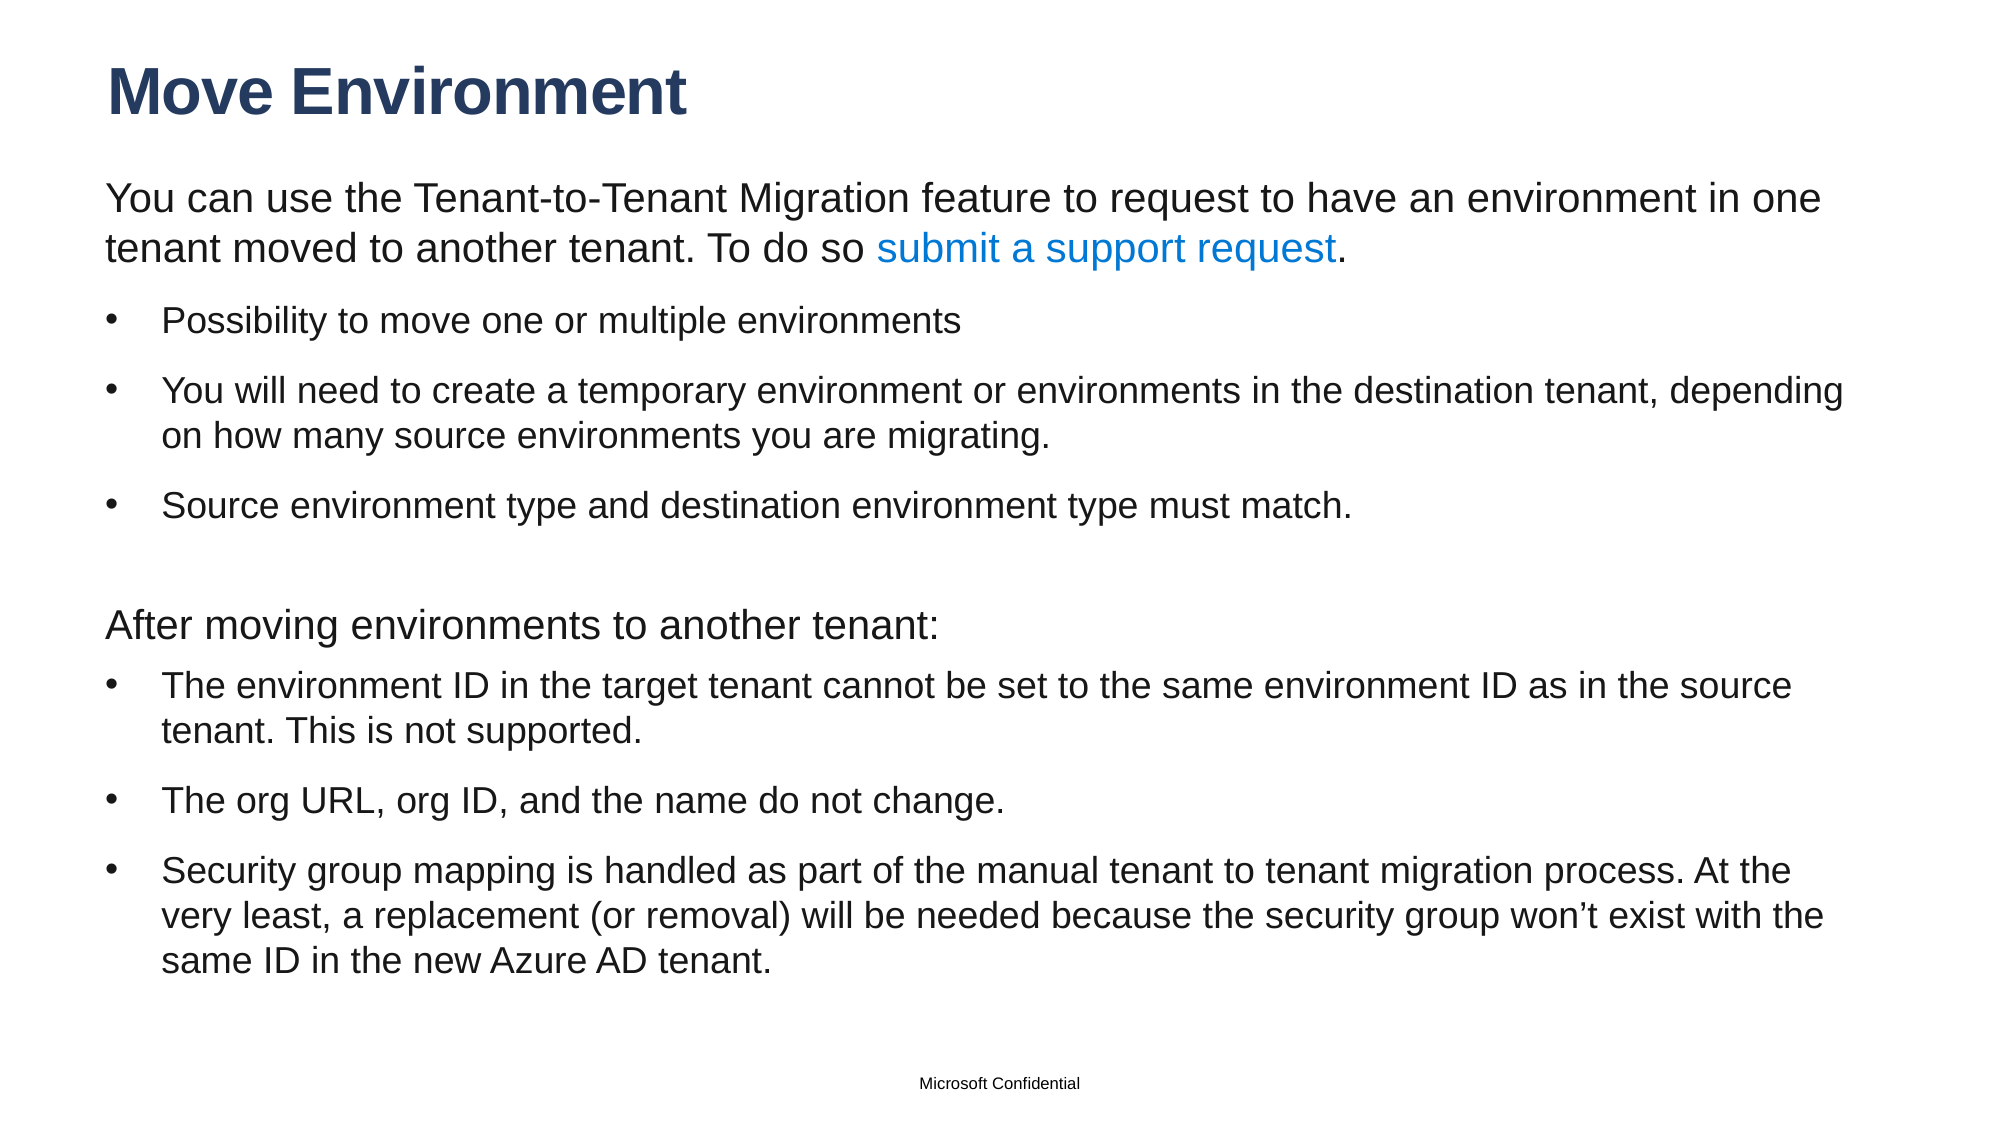

# Move Environment
You can use the Tenant-to-Tenant Migration feature to request to have an environment in one tenant moved to another tenant. To do so submit a support request.
Possibility to move one or multiple environments
You will need to create a temporary environment or environments in the destination tenant, depending on how many source environments you are migrating.
Source environment type and destination environment type must match.

After moving environments to another tenant:
The environment ID in the target tenant cannot be set to the same environment ID as in the source tenant. This is not supported.
The org URL, org ID, and the name do not change.
Security group mapping is handled as part of the manual tenant to tenant migration process. At the very least, a replacement (or removal) will be needed because the security group won’t exist with the same ID in the new Azure AD tenant.
Microsoft Confidential